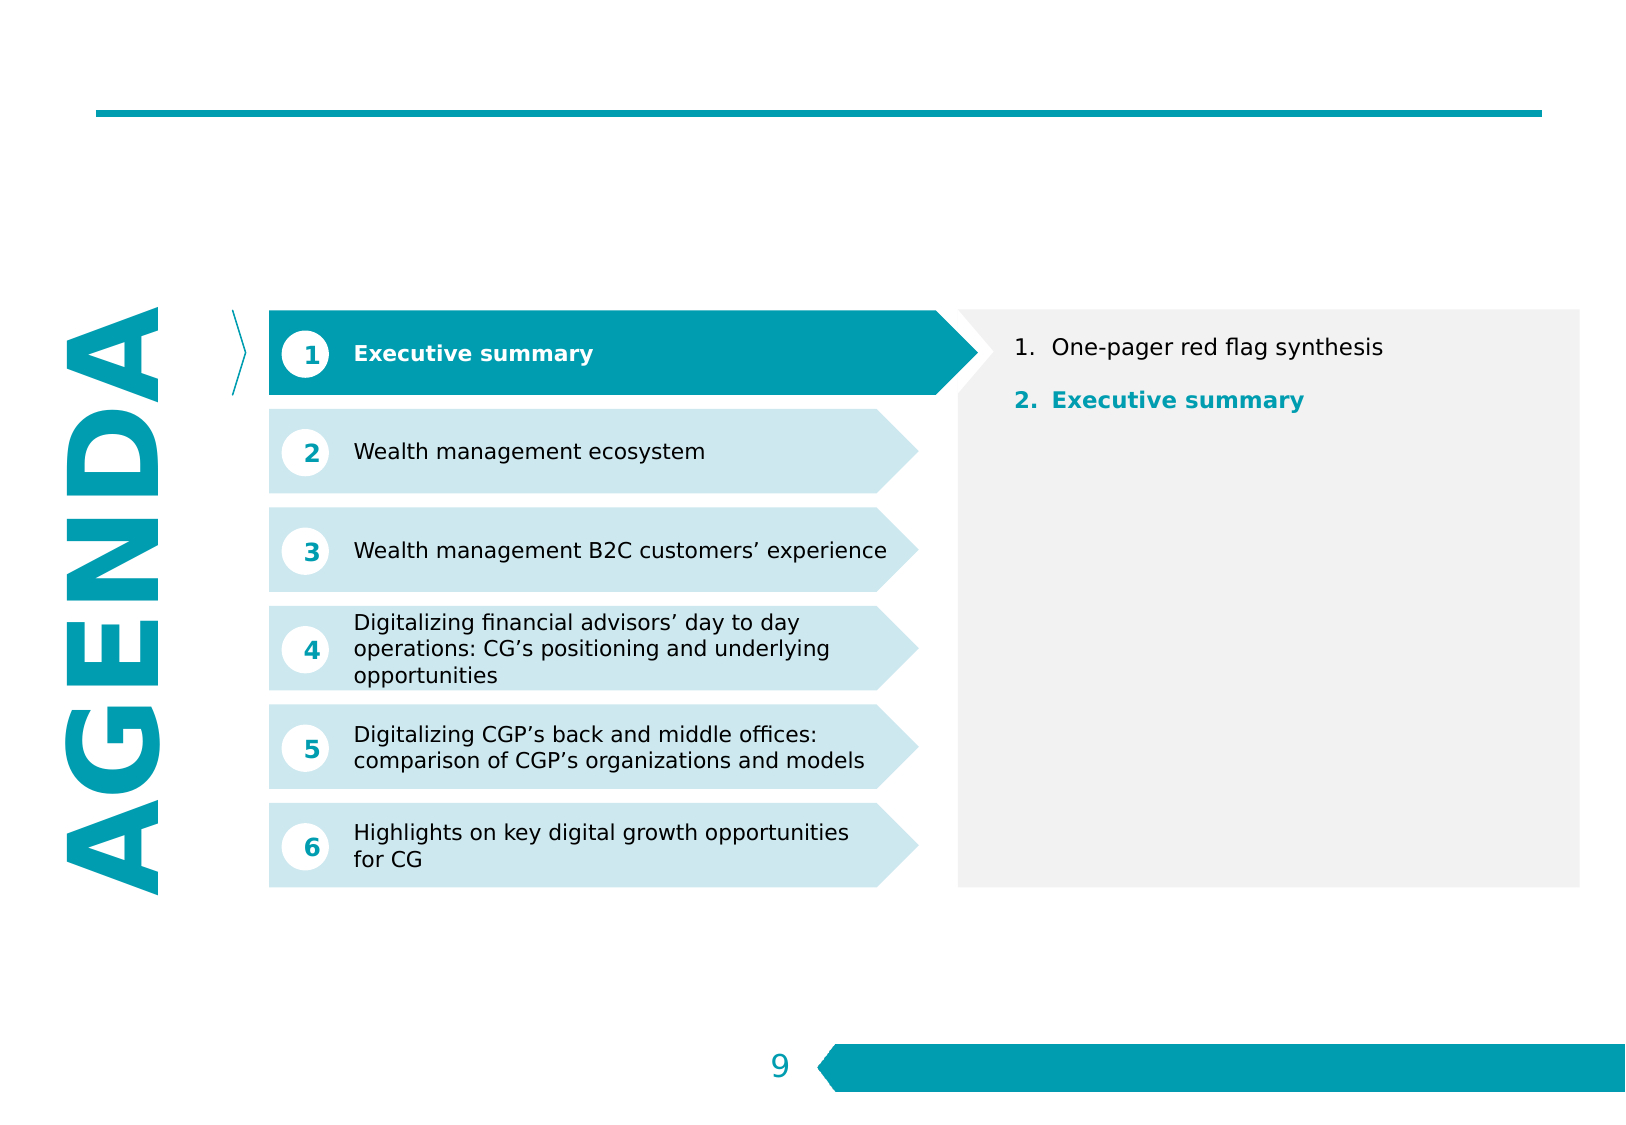

#
One-pager red flag synthesis
Executive summary

Executive summary
1

Wealth management ecosystem
2
Wealth management B2C customers’ experience
AGENDA
3
Digitalizing financial advisors’ day to day operations: CG’s positioning and underlying opportunities
4
Digitalizing CGP’s back and middle offices: comparison of CGP’s organizations and models
5
Highlights on key digital growth opportunities for CG
6